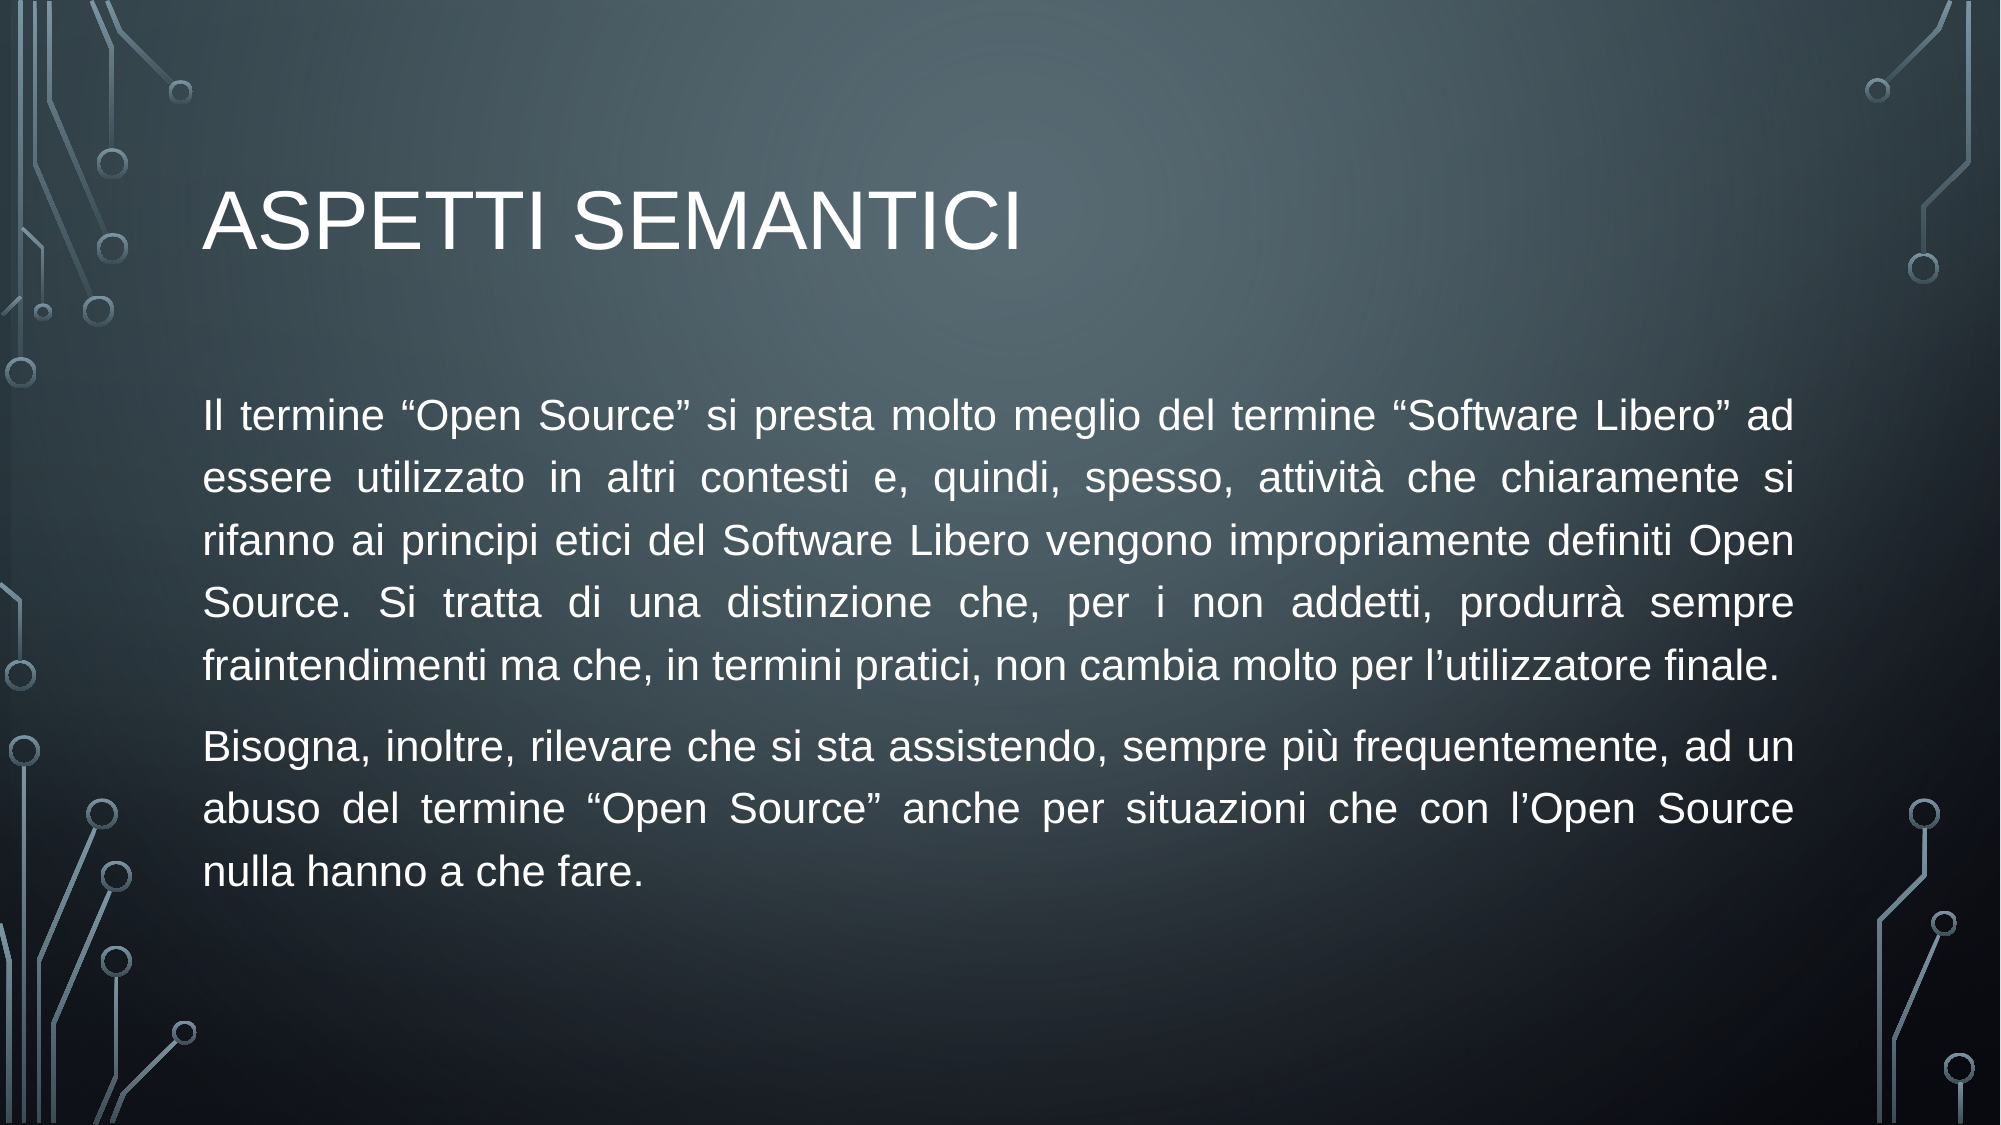

# Aspetti semantici
Il termine “Open Source” si presta molto meglio del termine “Software Libero” ad essere utilizzato in altri contesti e, quindi, spesso, attività che chiaramente si rifanno ai principi etici del Software Libero vengono impropriamente definiti Open Source. Si tratta di una distinzione che, per i non addetti, produrrà sempre fraintendimenti ma che, in termini pratici, non cambia molto per l’utilizzatore finale.
Bisogna, inoltre, rilevare che si sta assistendo, sempre più frequentemente, ad un abuso del termine “Open Source” anche per situazioni che con l’Open Source nulla hanno a che fare.